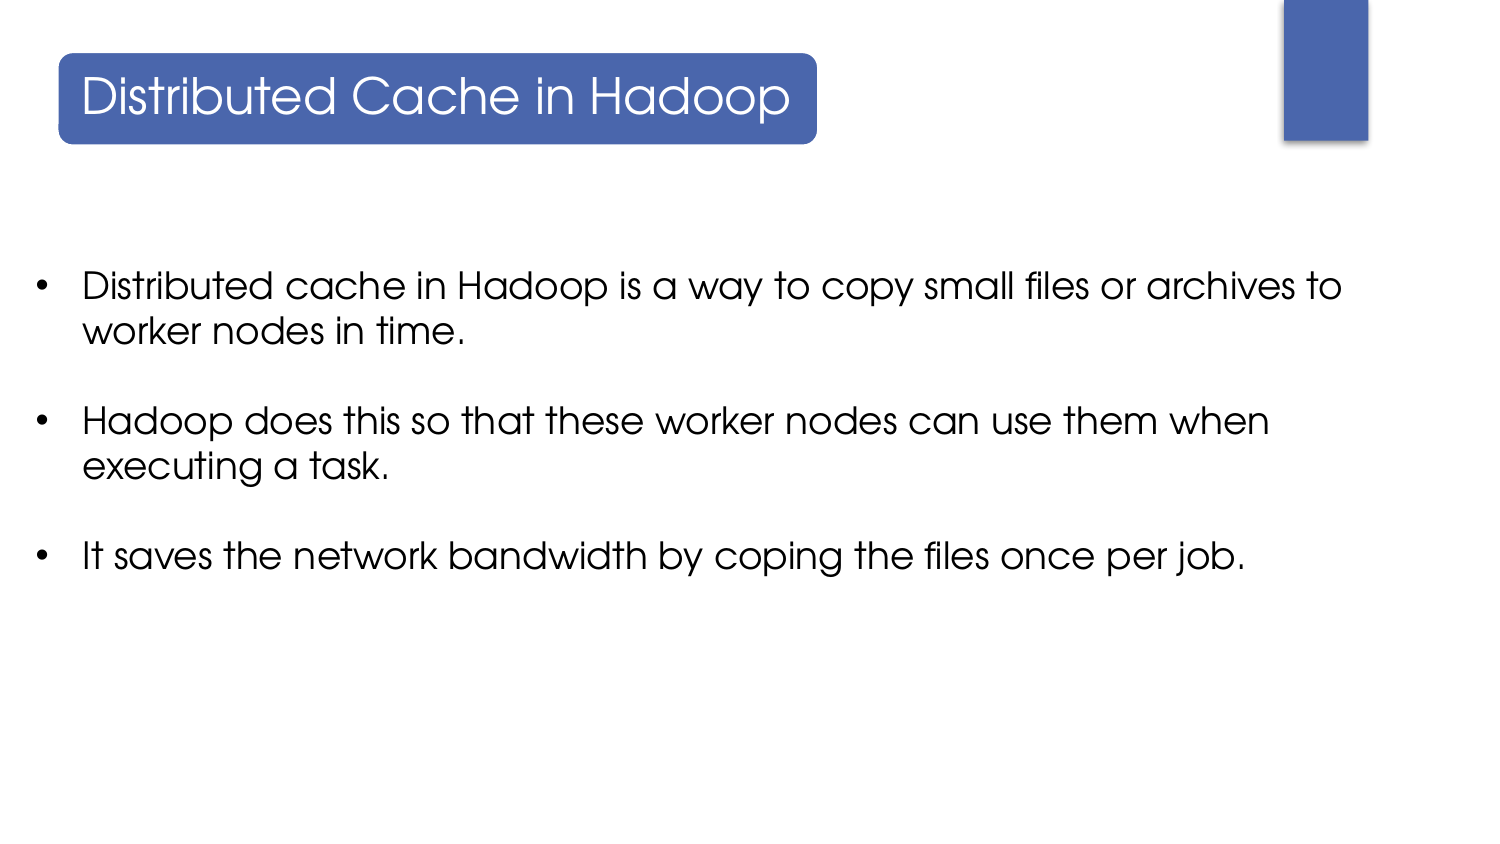

Distributed Cache in Hadoop
Distributed cache in Hadoop is a way to copy small files or archives to worker nodes in time.

Hadoop does this so that these worker nodes can use them when executing a task.

It saves the network bandwidth by coping the files once per job.